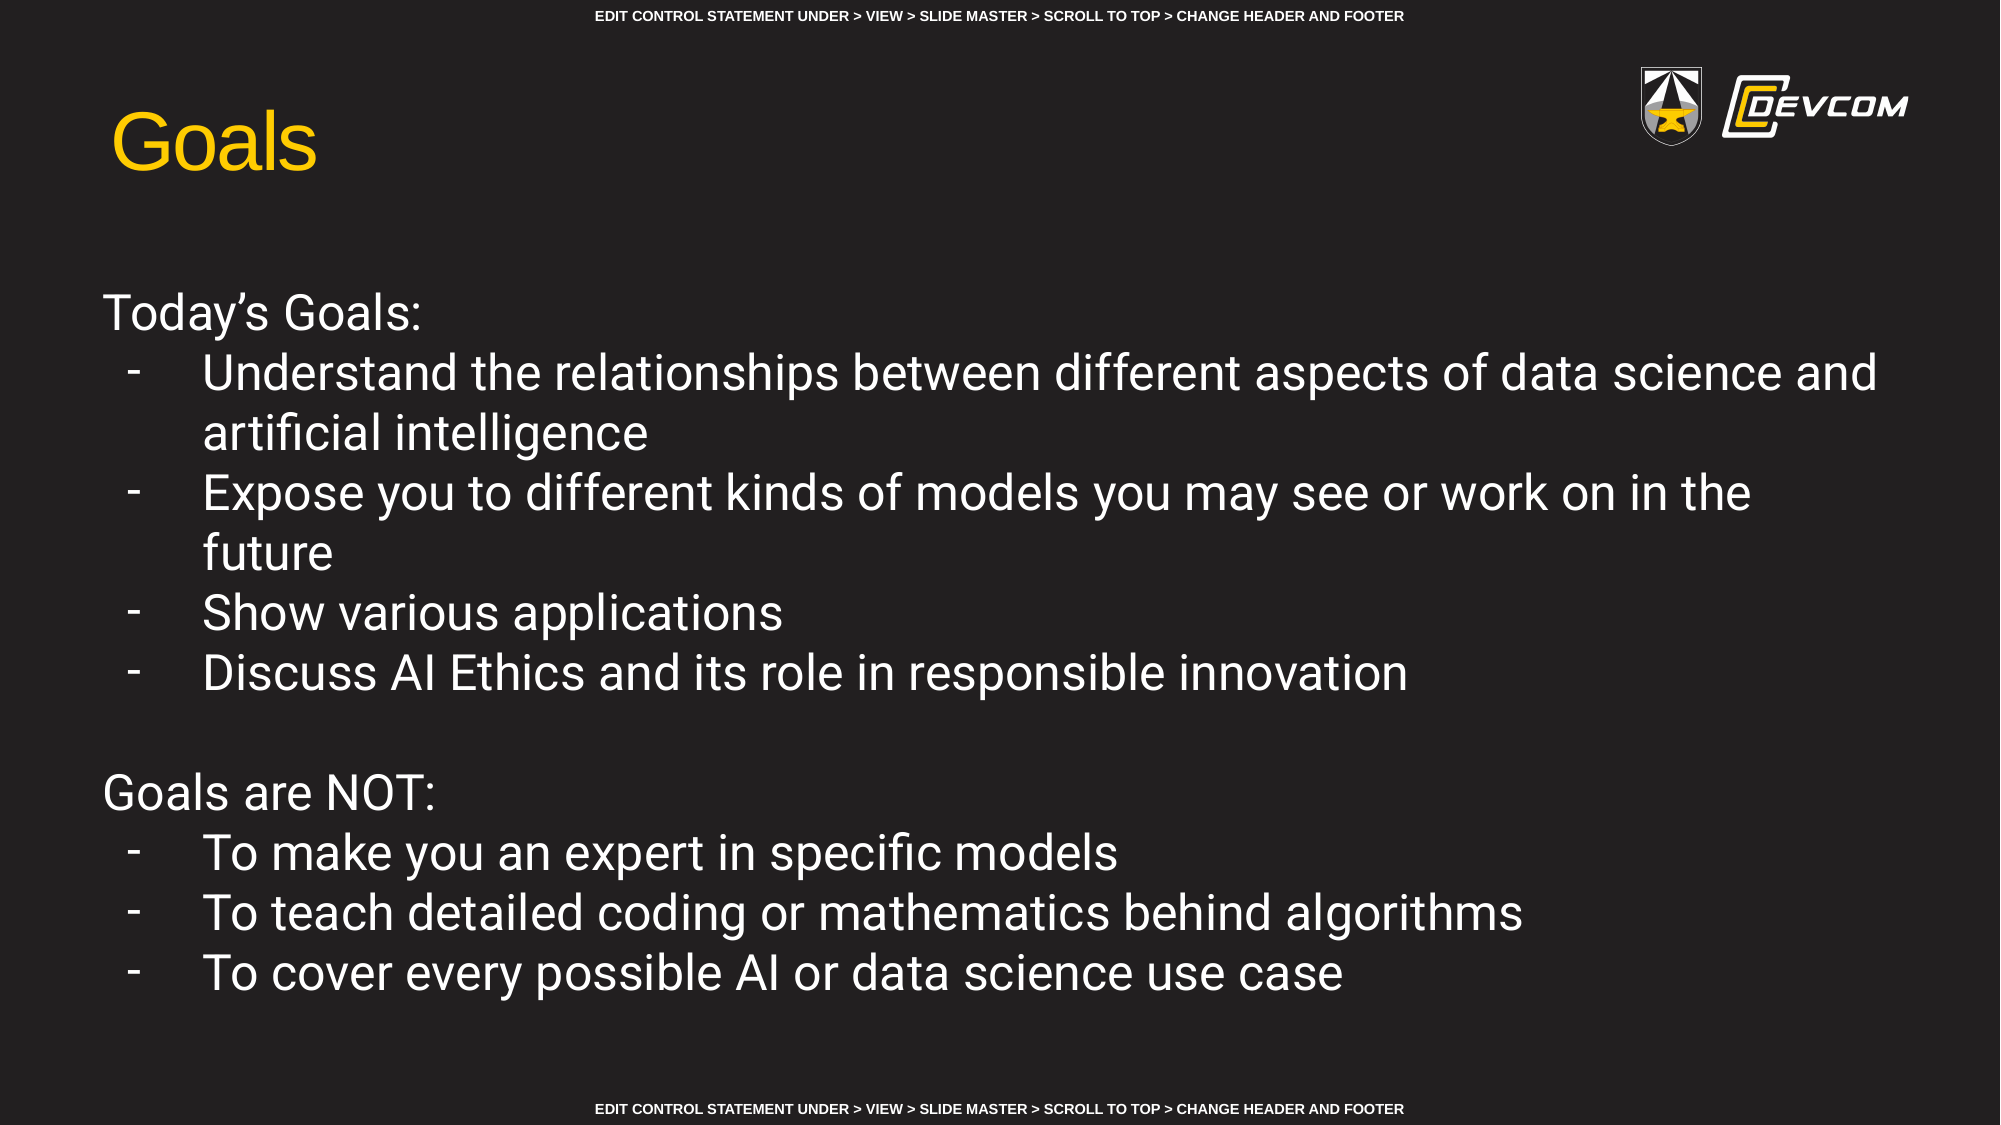

# Goals
Today’s Goals:
Understand the relationships between different aspects of data science and artificial intelligence
Expose you to different kinds of models you may see or work on in the future
Show various applications
Discuss AI Ethics and its role in responsible innovation

Goals are NOT:
To make you an expert in specific models
To teach detailed coding or mathematics behind algorithms
To cover every possible AI or data science use case